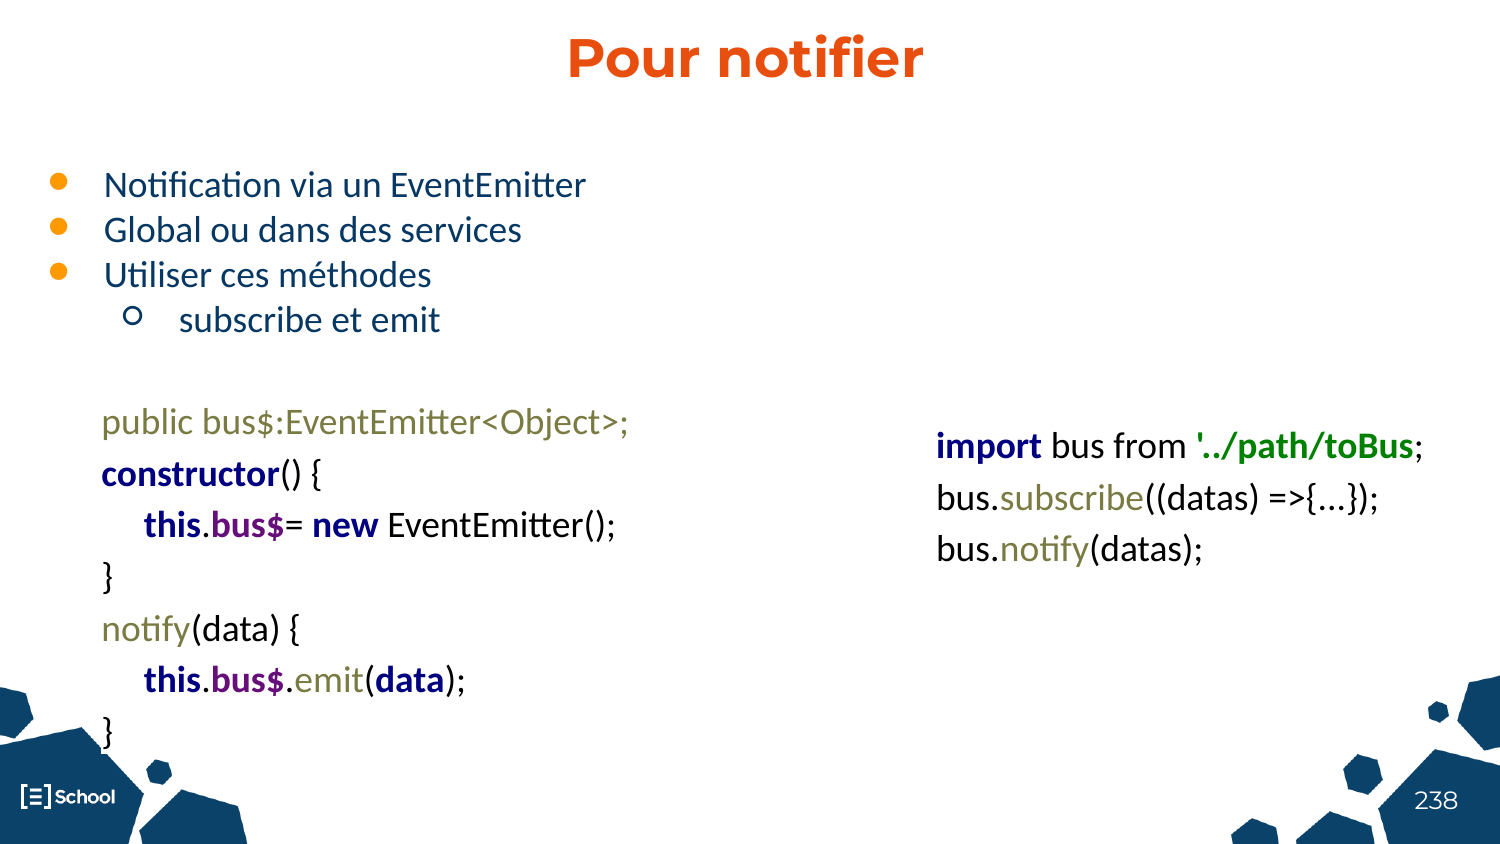

# Pour notifier
Composant: le controller
Notification via un EventEmitter
Global ou dans des services
Utiliser ces méthodes
subscribe et emit

public bus$:EventEmitter<Object>;
constructor() {
     this.bus$= new EventEmitter();
}
notify(data) {
     this.bus$.emit(data);
}

import bus from '../path/toBus;
bus.subscribe((datas) =>{...});
bus.notify(datas);

238